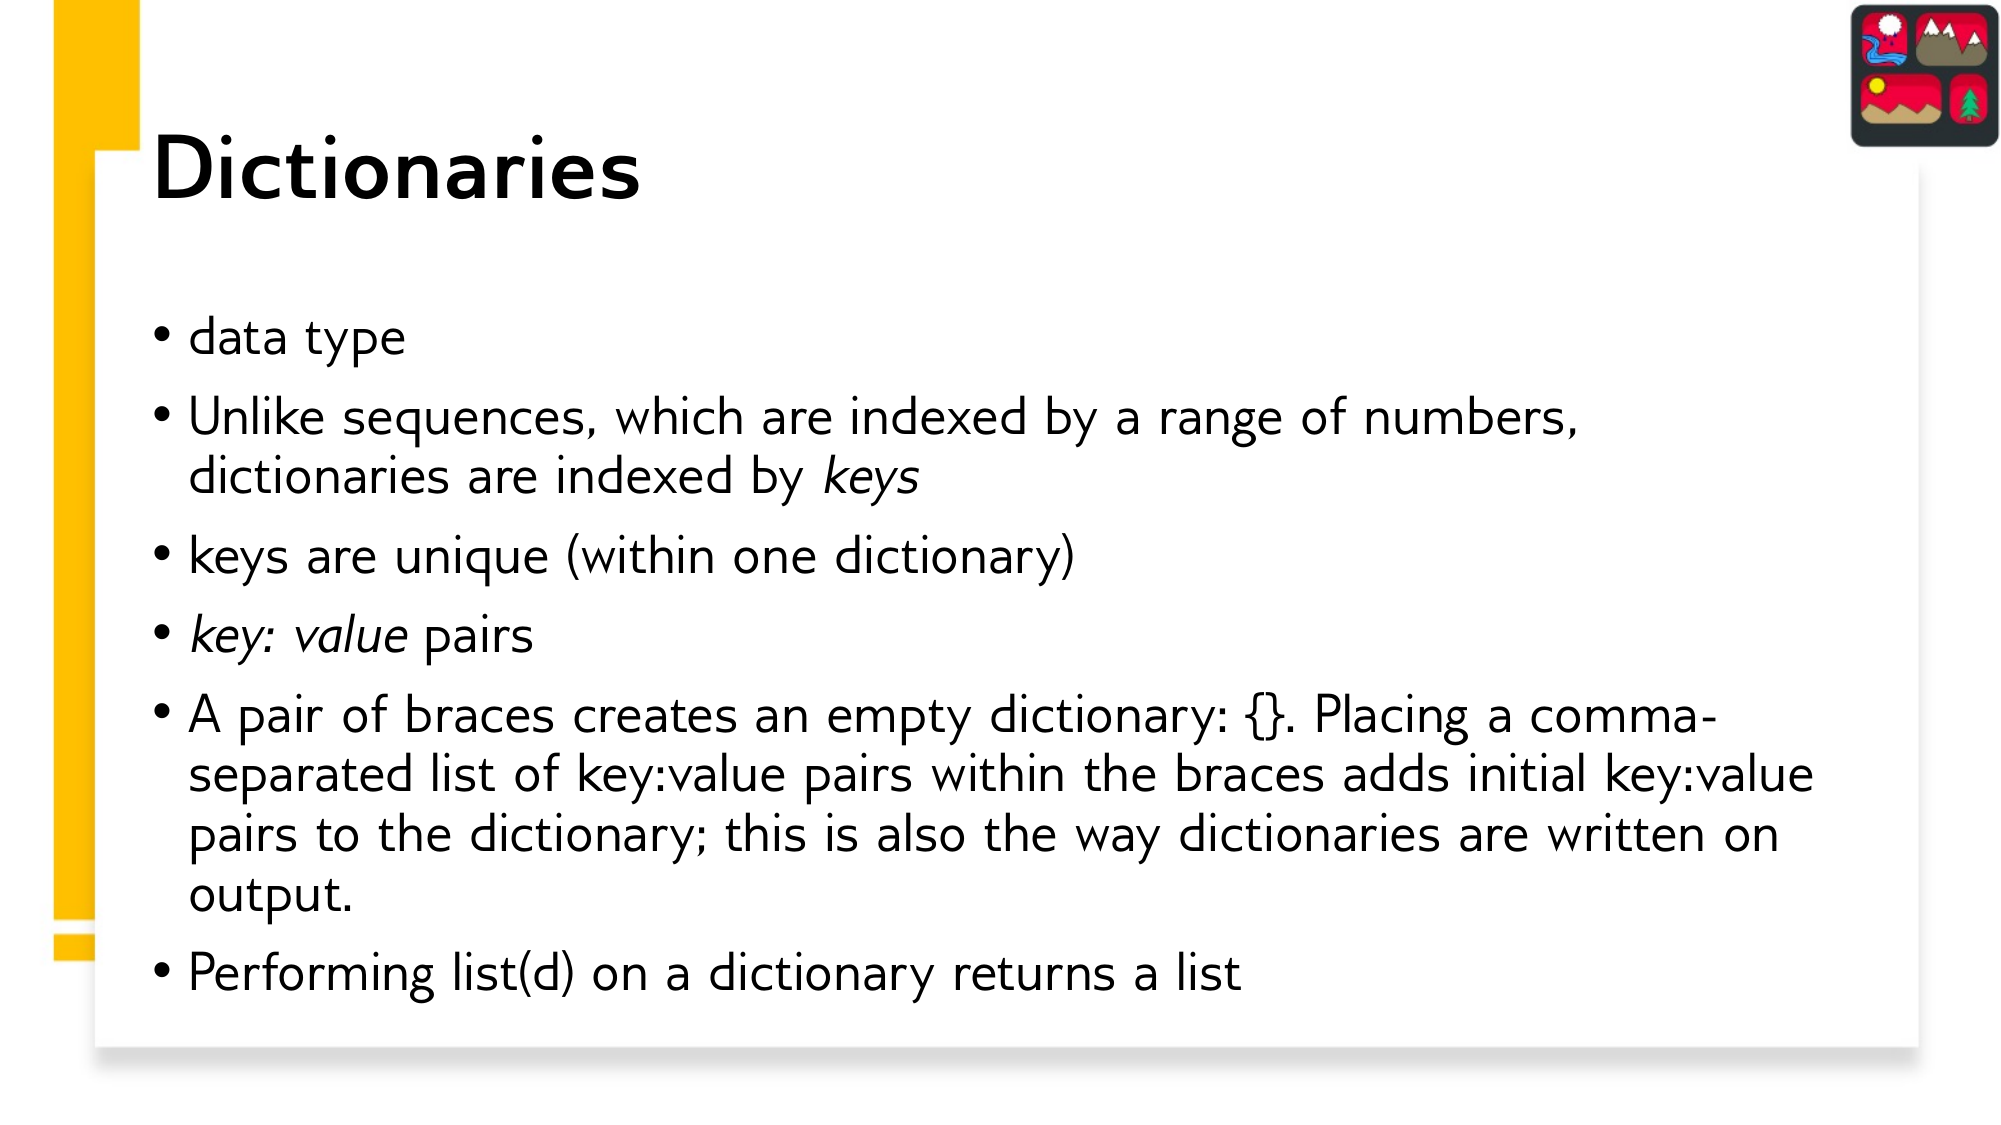

# Dictionaries
data type
Unlike sequences, which are indexed by a range of numbers, dictionaries are indexed by keys
keys are unique (within one dictionary)
key: value pairs
A pair of braces creates an empty dictionary: {}. Placing a comma-separated list of key:value pairs within the braces adds initial key:value pairs to the dictionary; this is also the way dictionaries are written on output.
Performing list(d) on a dictionary returns a list